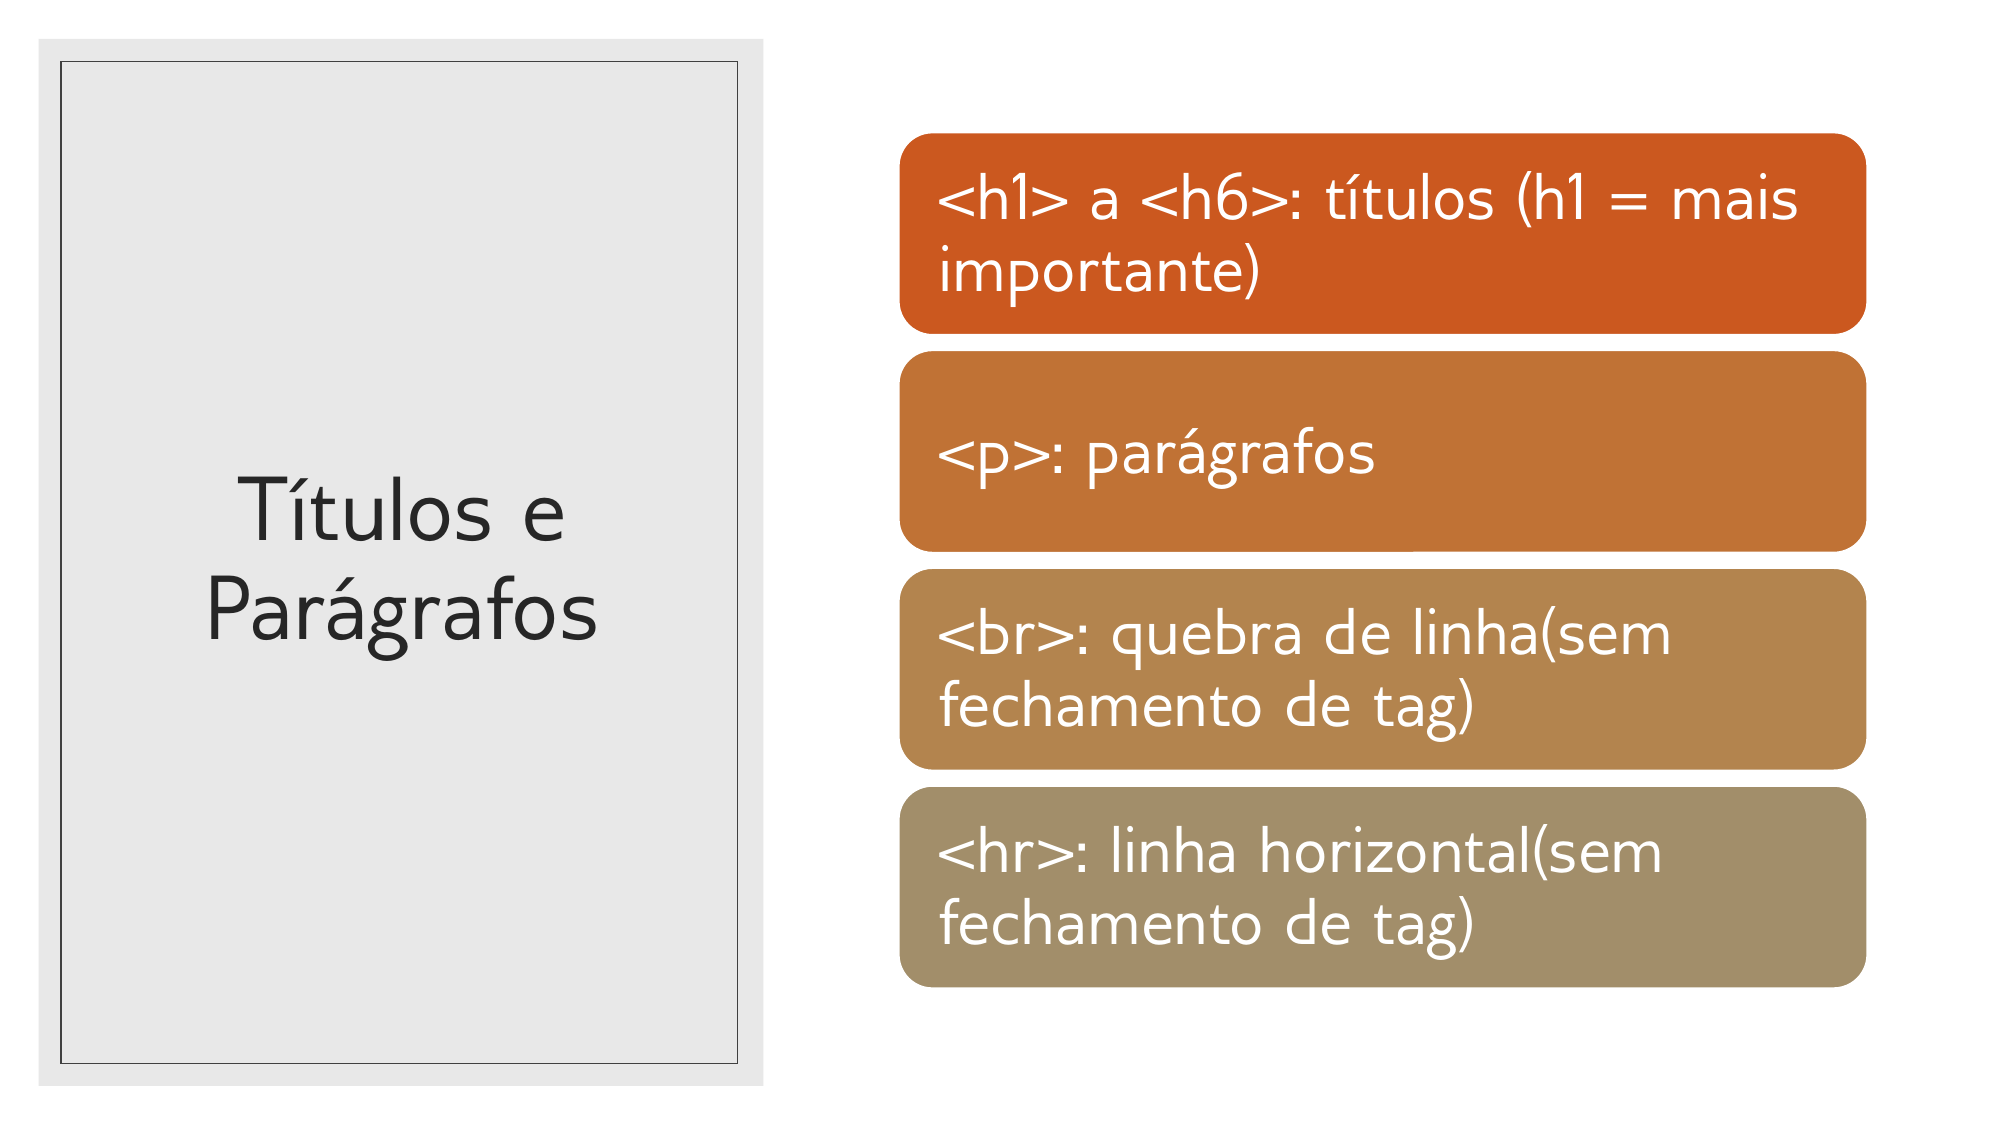

# Títulos e Parágrafos
<h1> a <h6>: títulos (h1 = mais importante)
<p>: parágrafos
<br>: quebra de linha(sem fechamento de tag)
<hr>: linha horizontal(sem fechamento de tag)
10